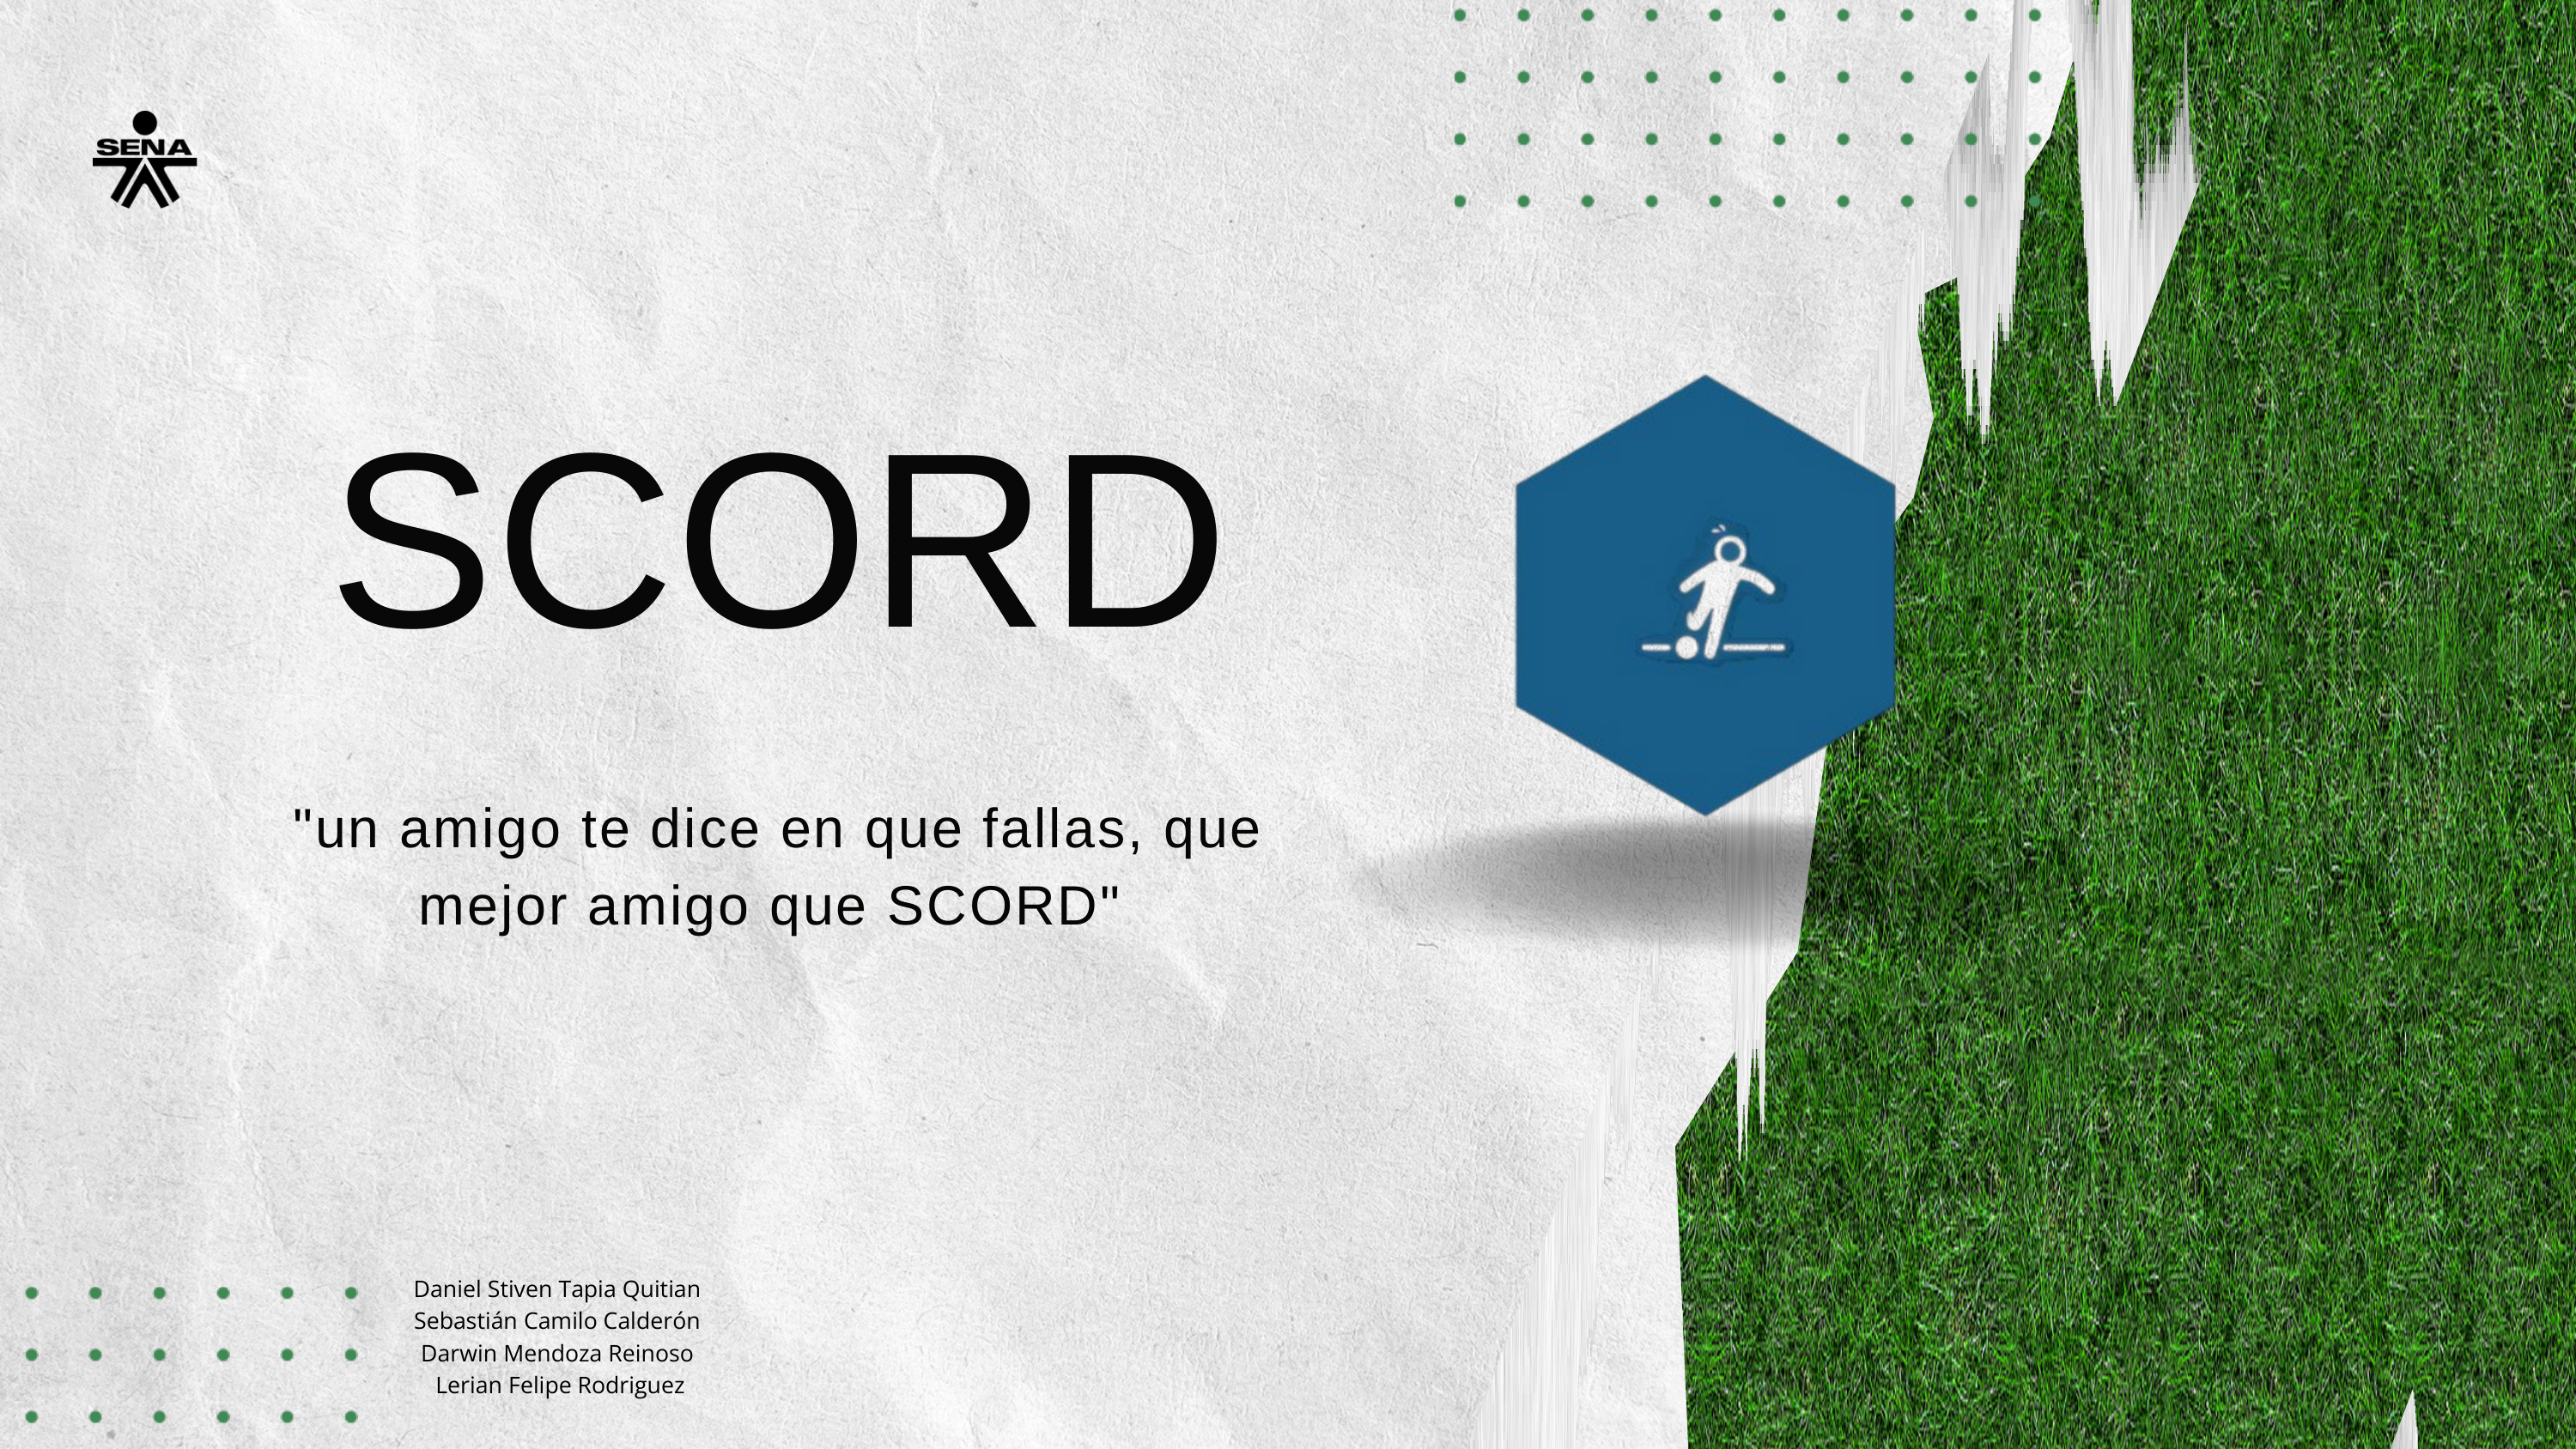

SCORD

"un amigo te dice en que fallas, que mejor amigo que SCORD"

Daniel Stiven Tapia Quitian
Sebastián Camilo Calderón
Darwin Mendoza Reinoso
﻿Lerian Felipe Rodriguez